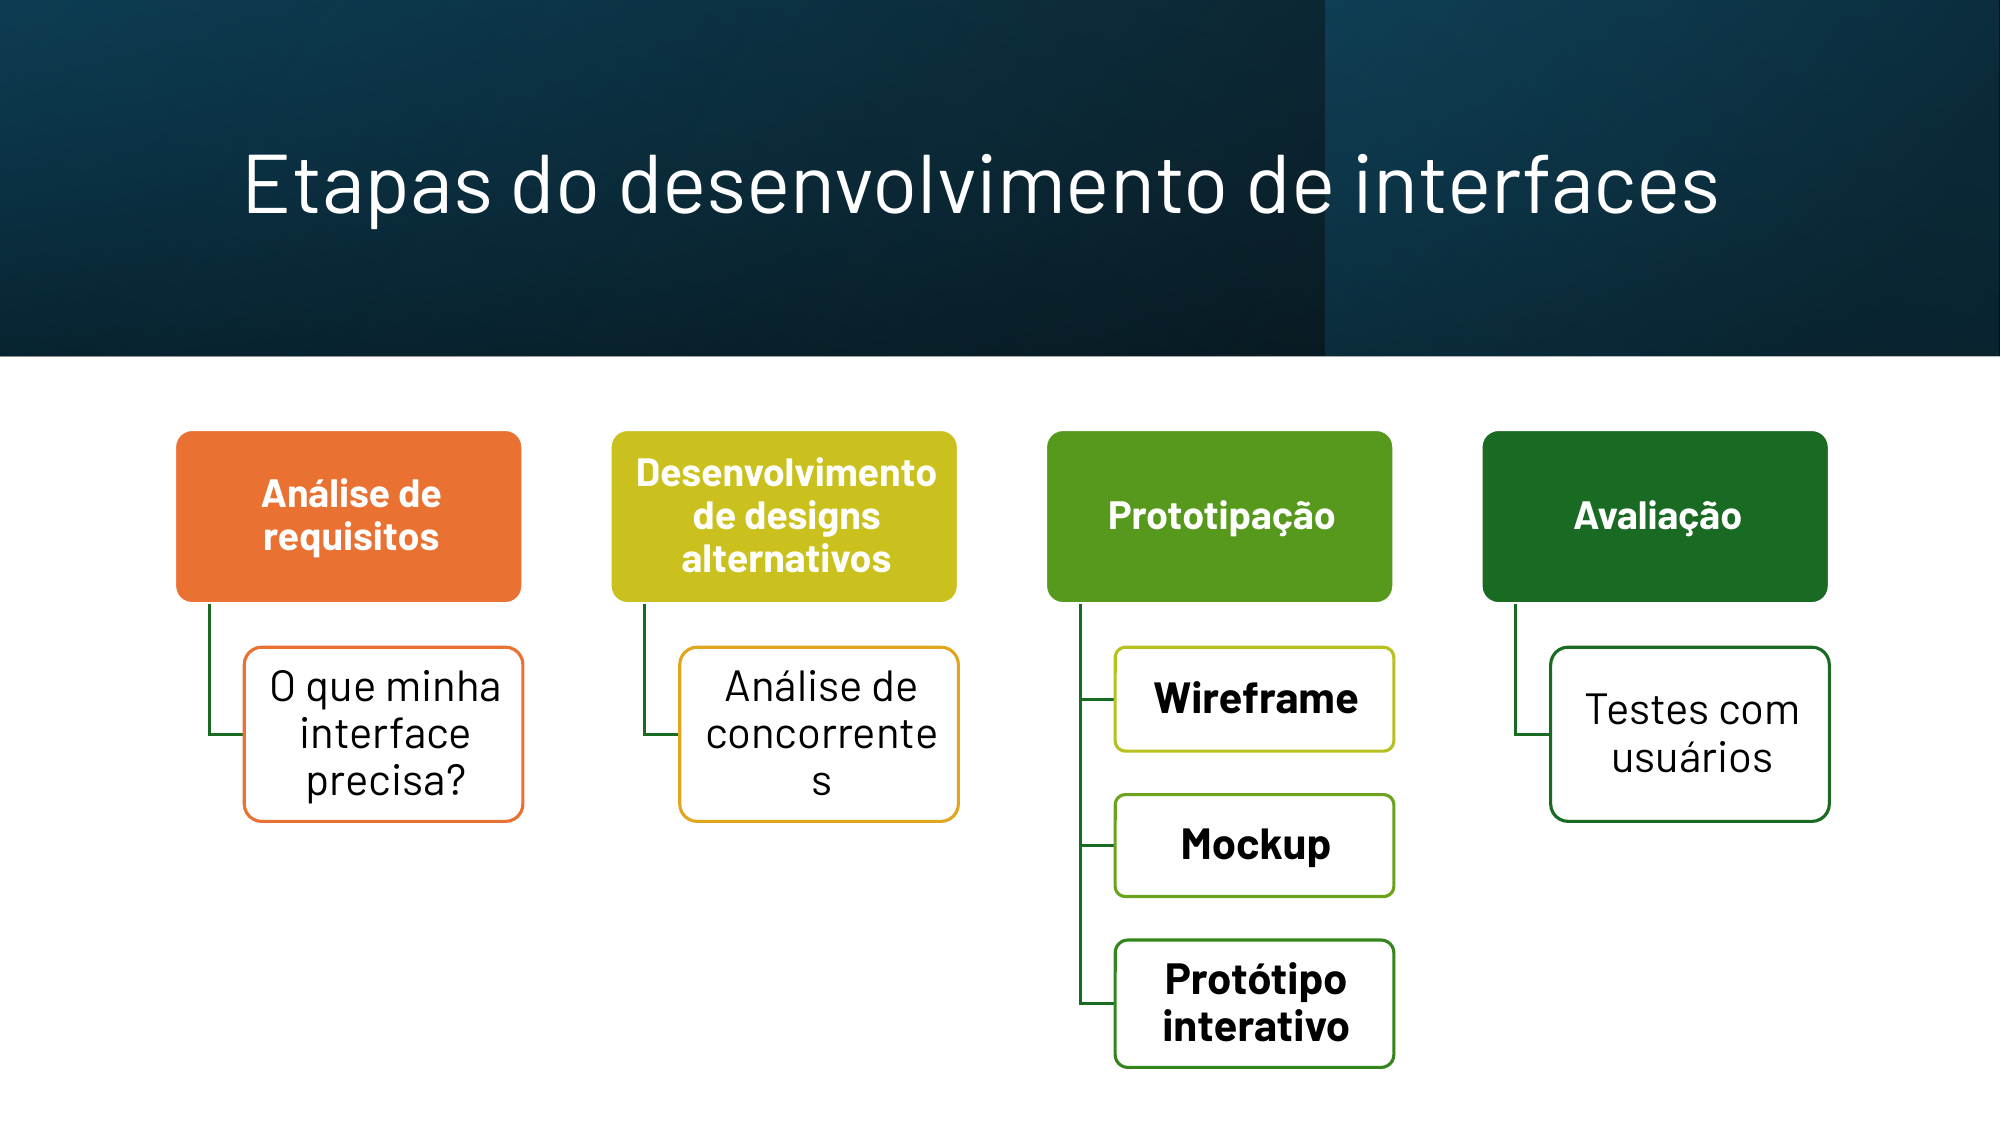

# Etapas do desenvolvimento de interfaces
Análise de requisitos
O que minha interface precisa?
Desenvolvimento de designs alternativos
Análise de concorrentes
Prototipação
Wireframe
Mockup
Protótipo interativo
Avaliação
Testes com usuários